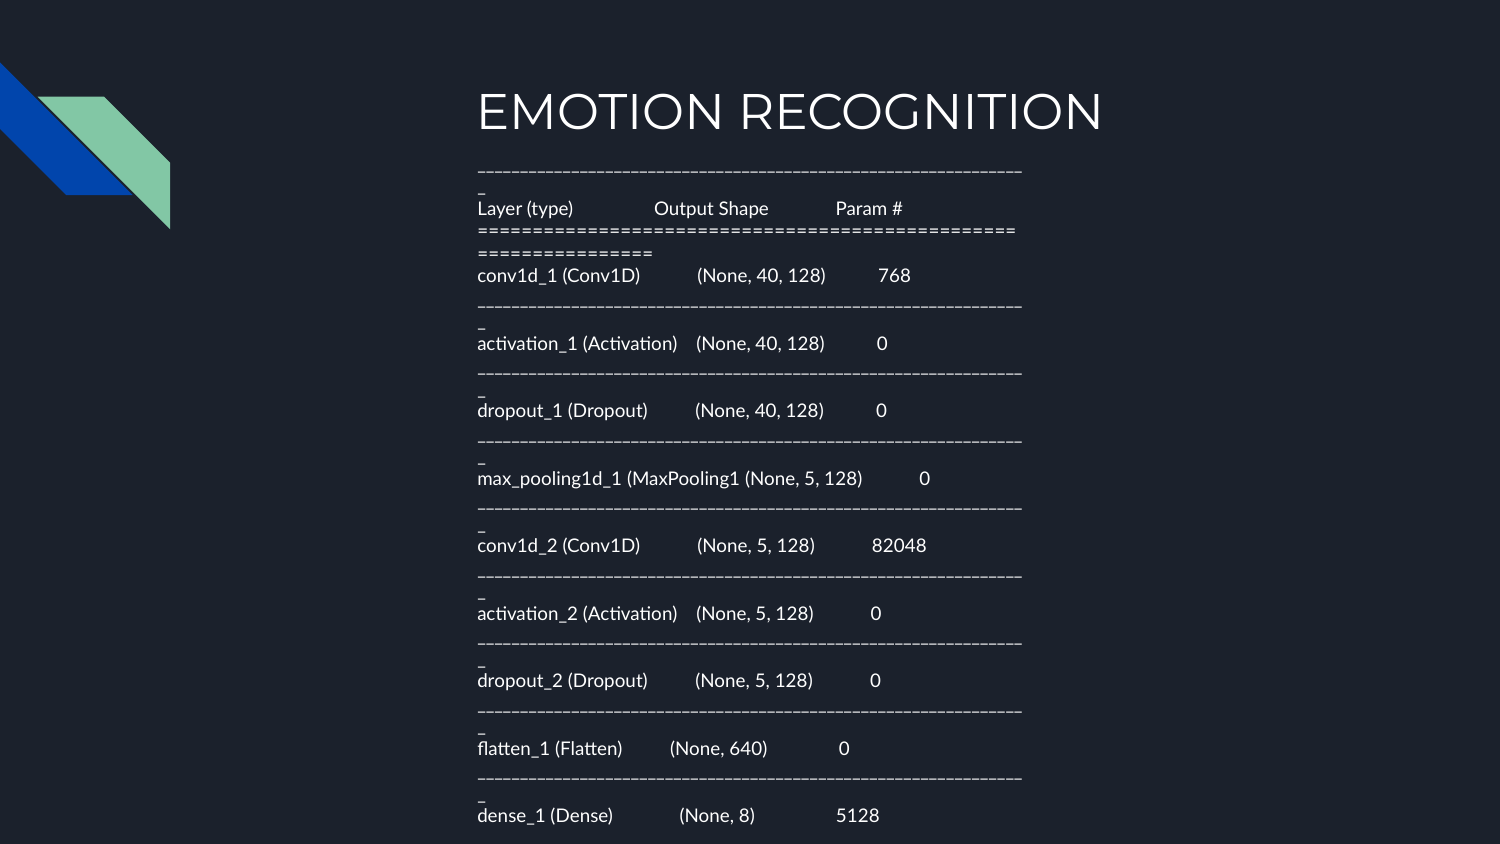

# EMOTION RECOGNITION
_________________________________________________________________
Layer (type)                 Output Shape              Param #
=================================================================
conv1d_1 (Conv1D)            (None, 40, 128)           768
_________________________________________________________________
activation_1 (Activation)    (None, 40, 128)           0
_________________________________________________________________
dropout_1 (Dropout)          (None, 40, 128)           0
_________________________________________________________________
max_pooling1d_1 (MaxPooling1 (None, 5, 128)            0
_________________________________________________________________
conv1d_2 (Conv1D)            (None, 5, 128)            82048
_________________________________________________________________
activation_2 (Activation)    (None, 5, 128)            0
_________________________________________________________________
dropout_2 (Dropout)          (None, 5, 128)            0
_________________________________________________________________
flatten_1 (Flatten)          (None, 640)               0
_________________________________________________________________
dense_1 (Dense)              (None, 8)                 5128
_________________________________________________________________
activation_3 (Activation)    (None, 8)                 0
=================================================================
Total params: 87,944
Trainable params: 87,944
Non-trainable params: 0
_________________________________________________________________